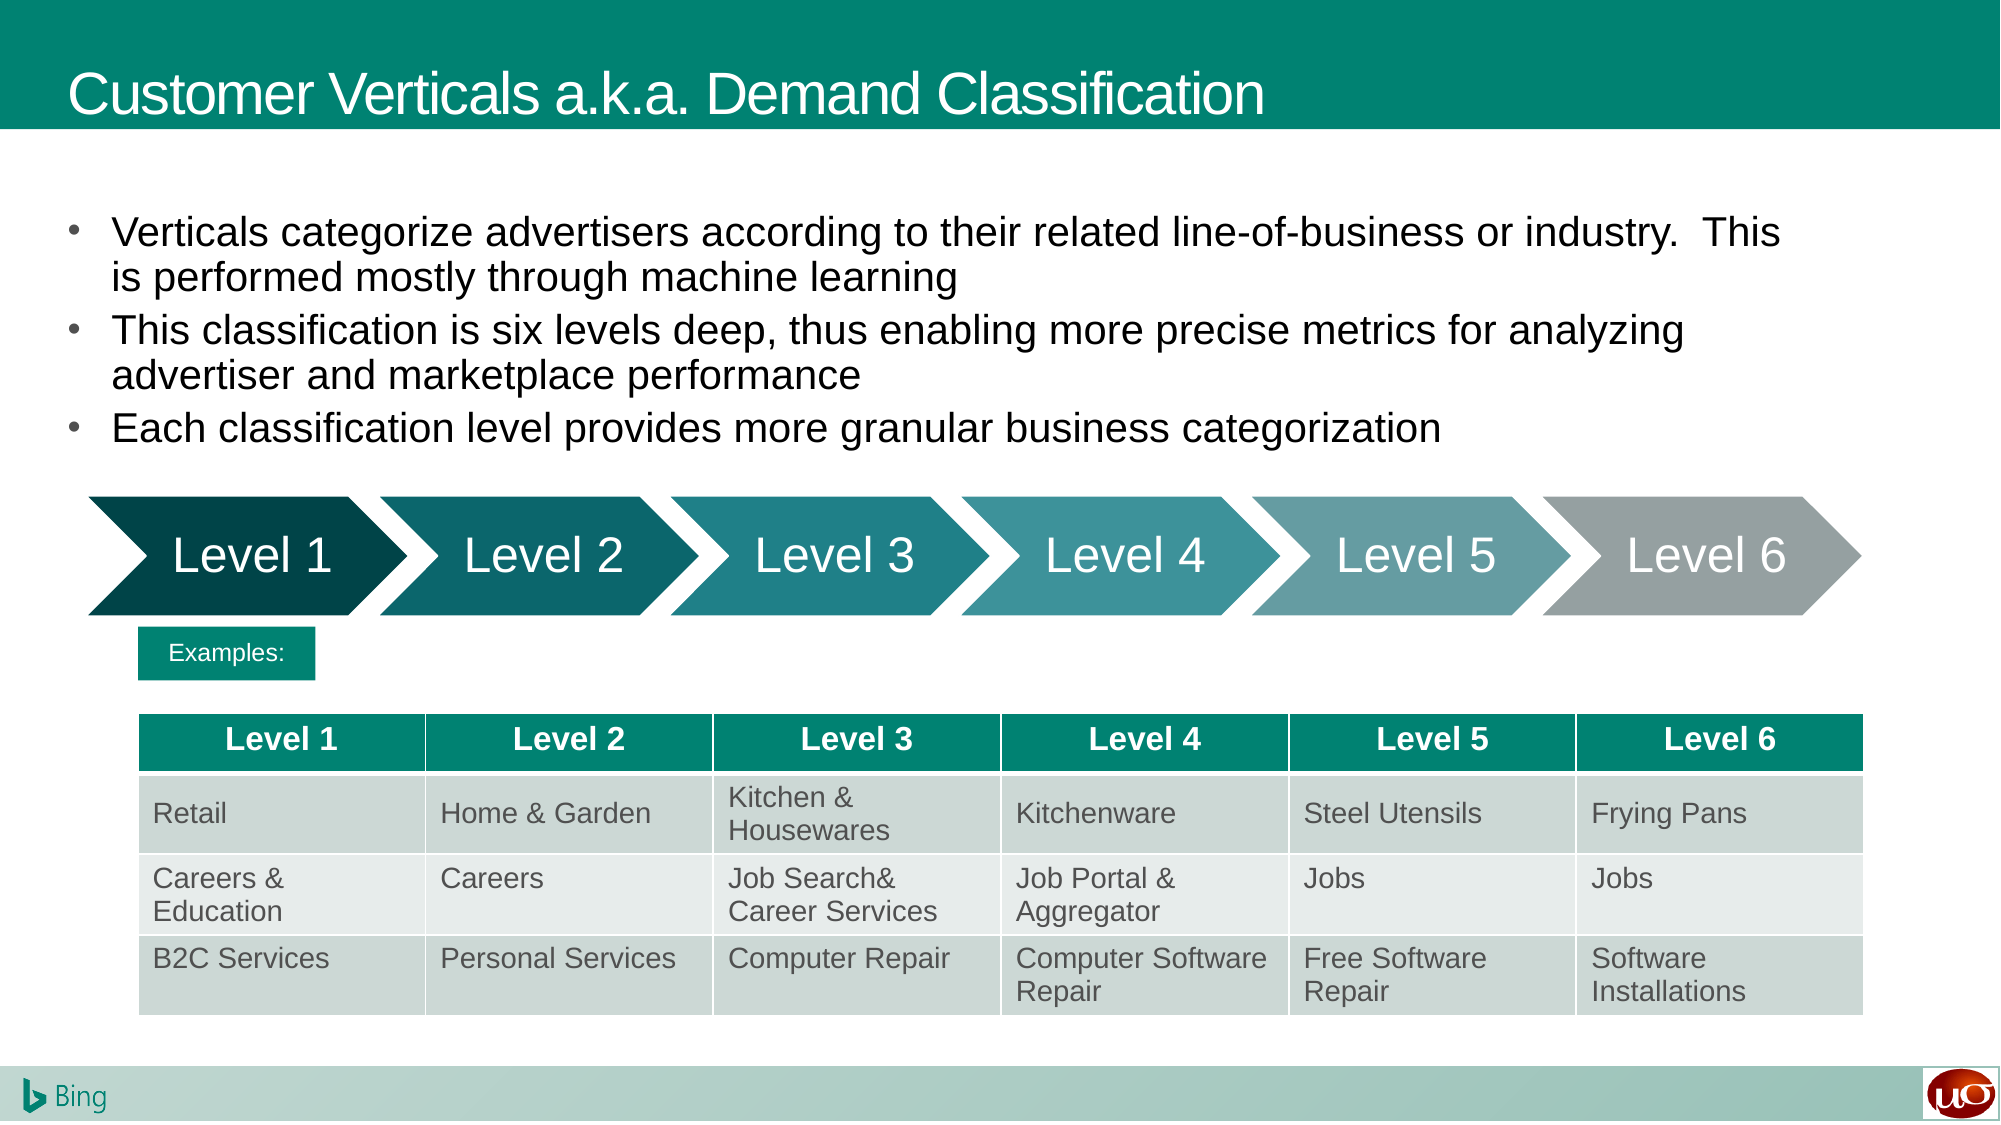

# Customer Verticals a.k.a. Demand Classification
Verticals categorize advertisers according to their related line-of-business or industry.  This is performed mostly through machine learning
This classification is six levels deep, thus enabling more precise metrics for analyzing advertiser and marketplace performance
Each classification level provides more granular business categorization
Level 1
Level 2
Level 3
Level 4
Level 5
Level 6
Examples:
| Level 1 | Level 2 | Level 3 | Level 4 | Level 5 | Level 6 |
| --- | --- | --- | --- | --- | --- |
| Retail | Home & Garden | Kitchen & Housewares | Kitchenware | Steel Utensils | Frying Pans |
| Careers & Education | Careers | Job Search& Career Services | Job Portal & Aggregator | Jobs | Jobs |
| B2C Services | Personal Services | Computer Repair | Computer Software Repair | Free Software Repair | Software Installations |
Source: DV and ARC || Time period: Aug’16 || Non Fraud || Bing Only